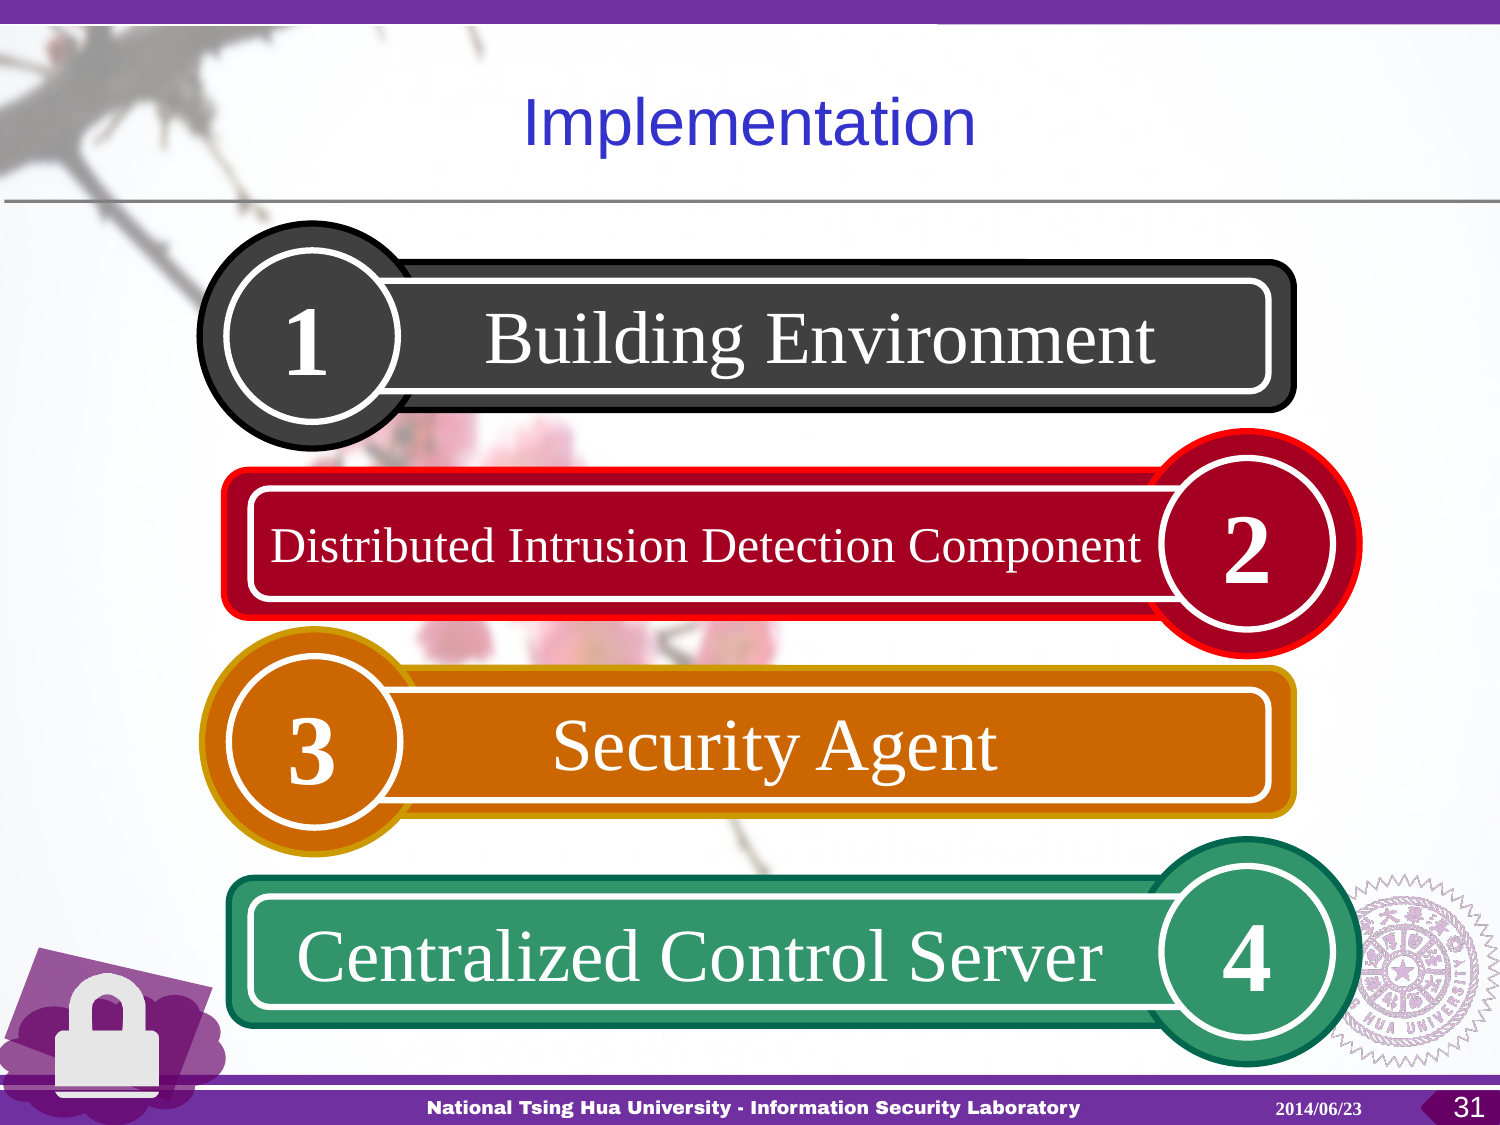

# Implementation

1
Building Environment

2
Distributed Intrusion Detection Component

3
Security Agent

4
Centralized Control Server
31
2014/06/23